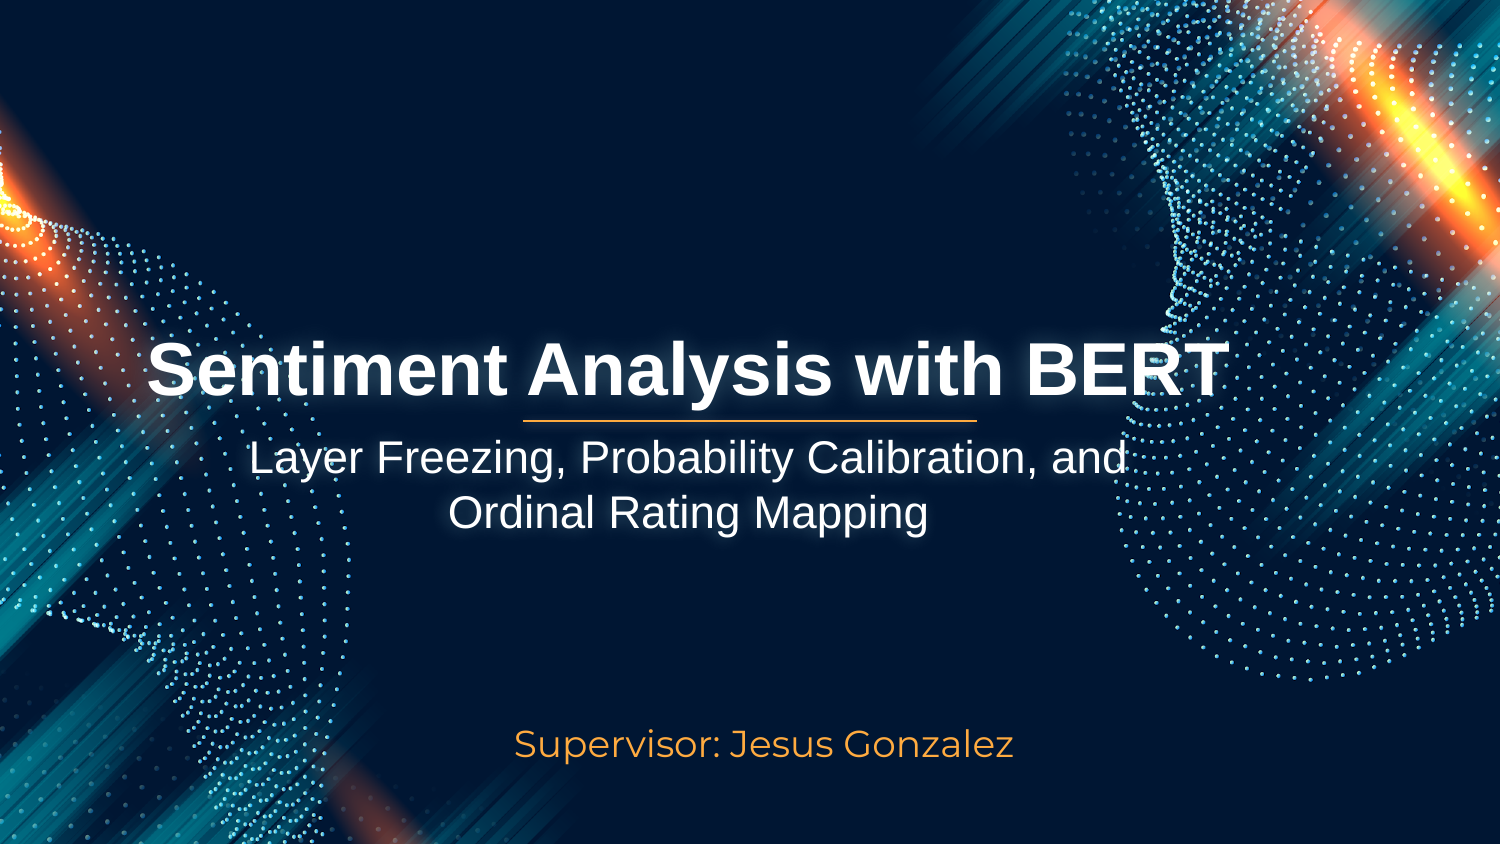

# Sentiment Analysis with BERT
Layer Freezing, Probability Calibration, and Ordinal Rating Mapping
Supervisor: Jesus Gonzalez